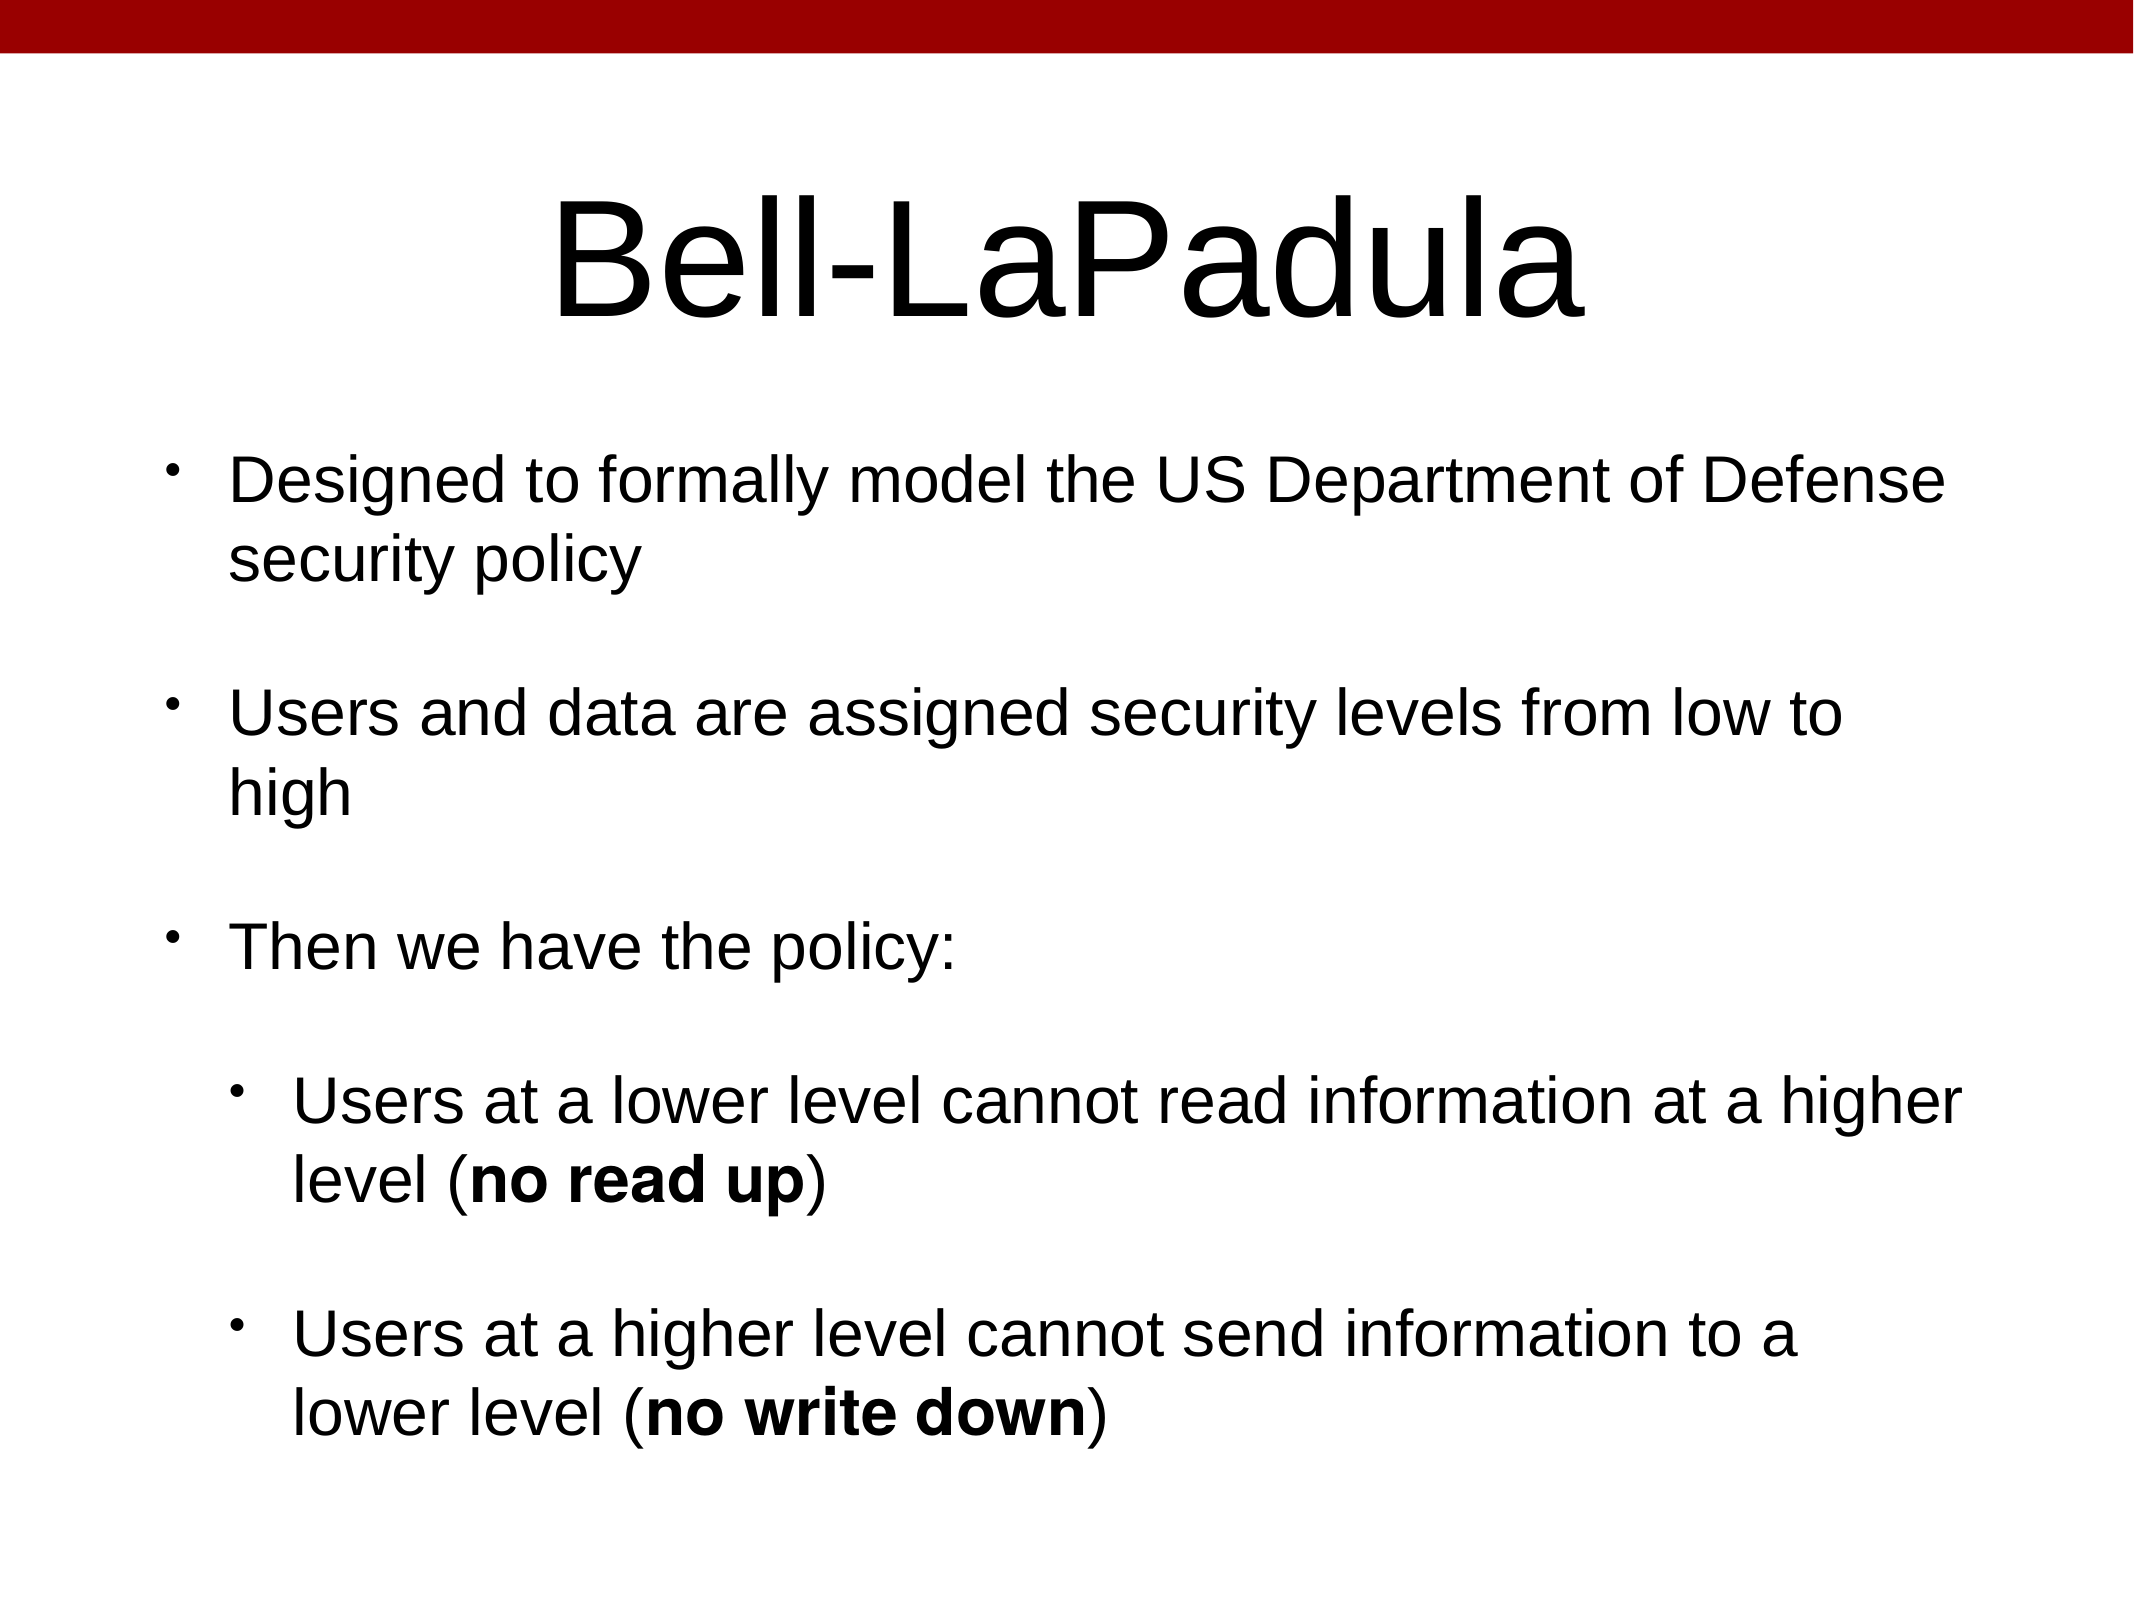

# Bell-LaPadula
Designed to formally model the US Department of Defense security policy
Users and data are assigned security levels from low to high
Then we have the policy:
Users at a lower level cannot read information at a higher level (no read up)
Users at a higher level cannot send information to a lower level (no write down)